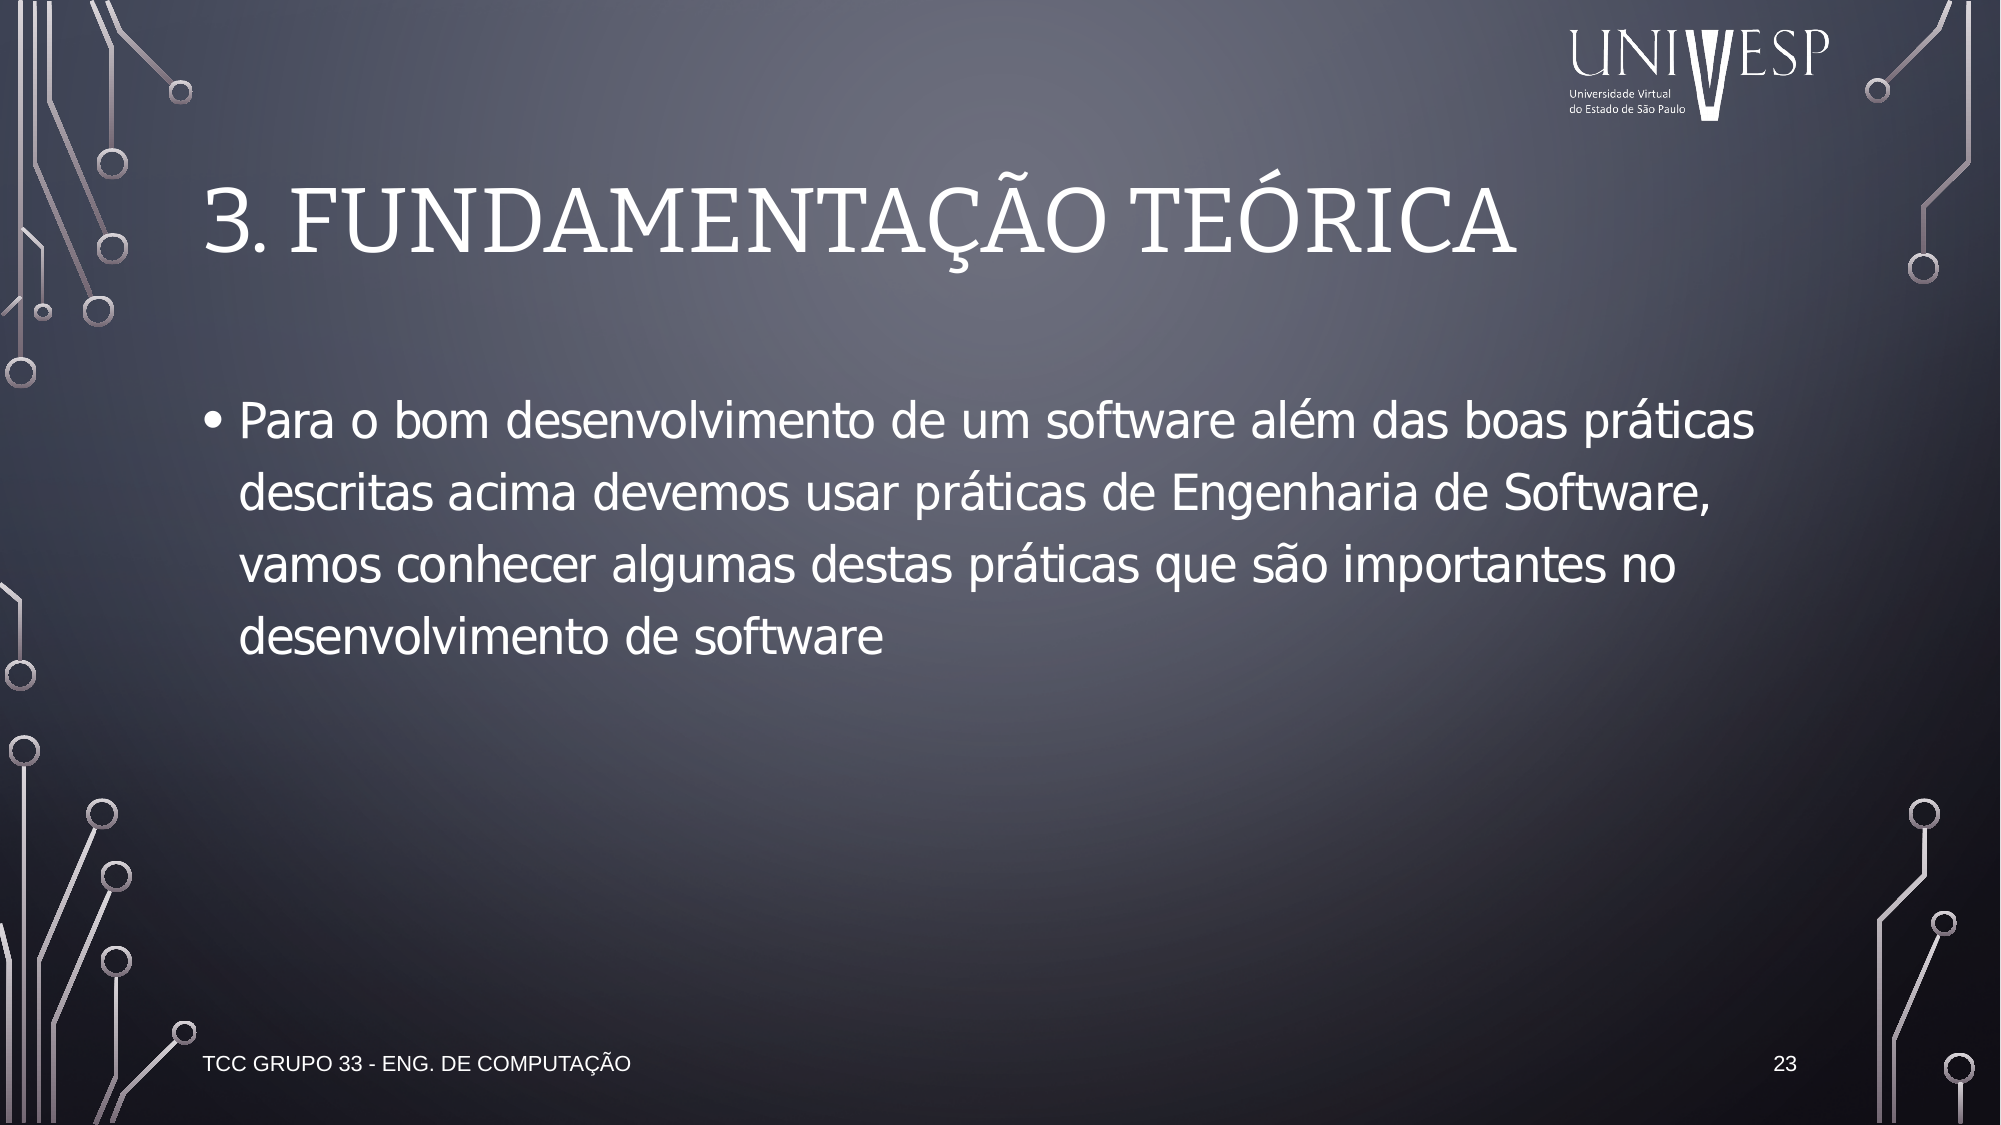

# 3. FUNDAMENTAÇÃO TEÓRICA
Para o bom desenvolvimento de um software além das boas práticas descritas acima devemos usar práticas de Engenharia de Software, vamos conhecer algumas destas práticas que são importantes no desenvolvimento de software
23
TCC Grupo 33 - Eng. de Computação